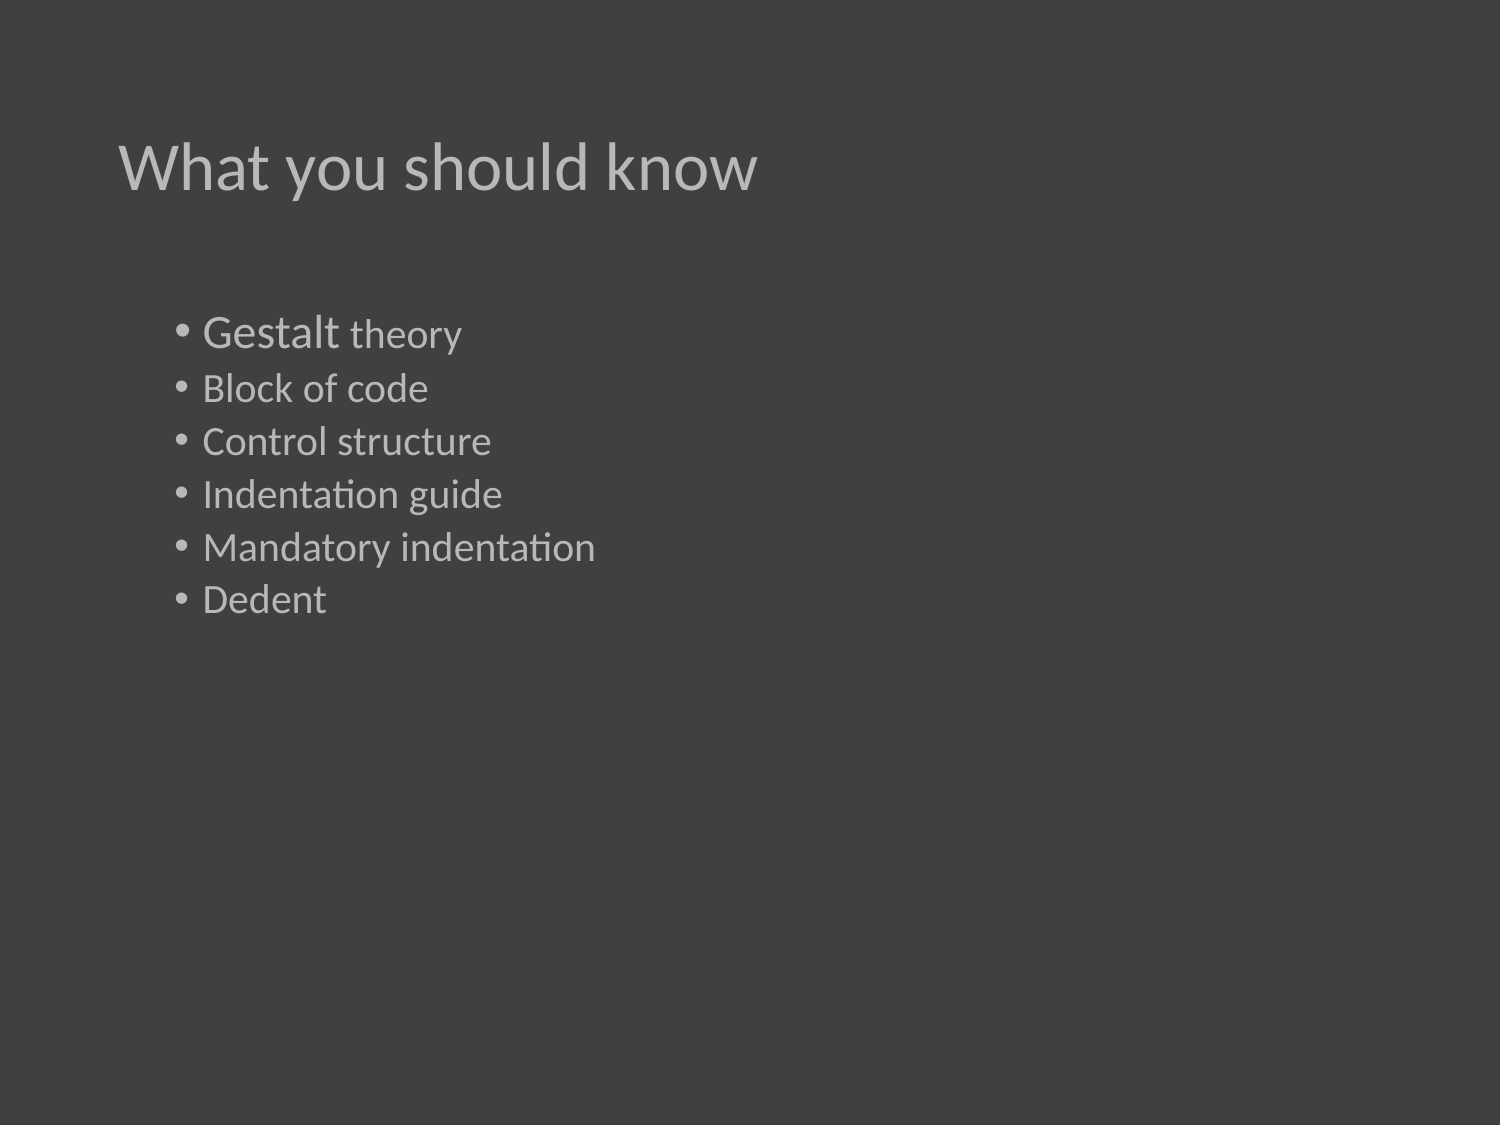

# What you should know
Gestalt theory
Block of code
Control structure
Indentation guide
Mandatory indentation
Dedent